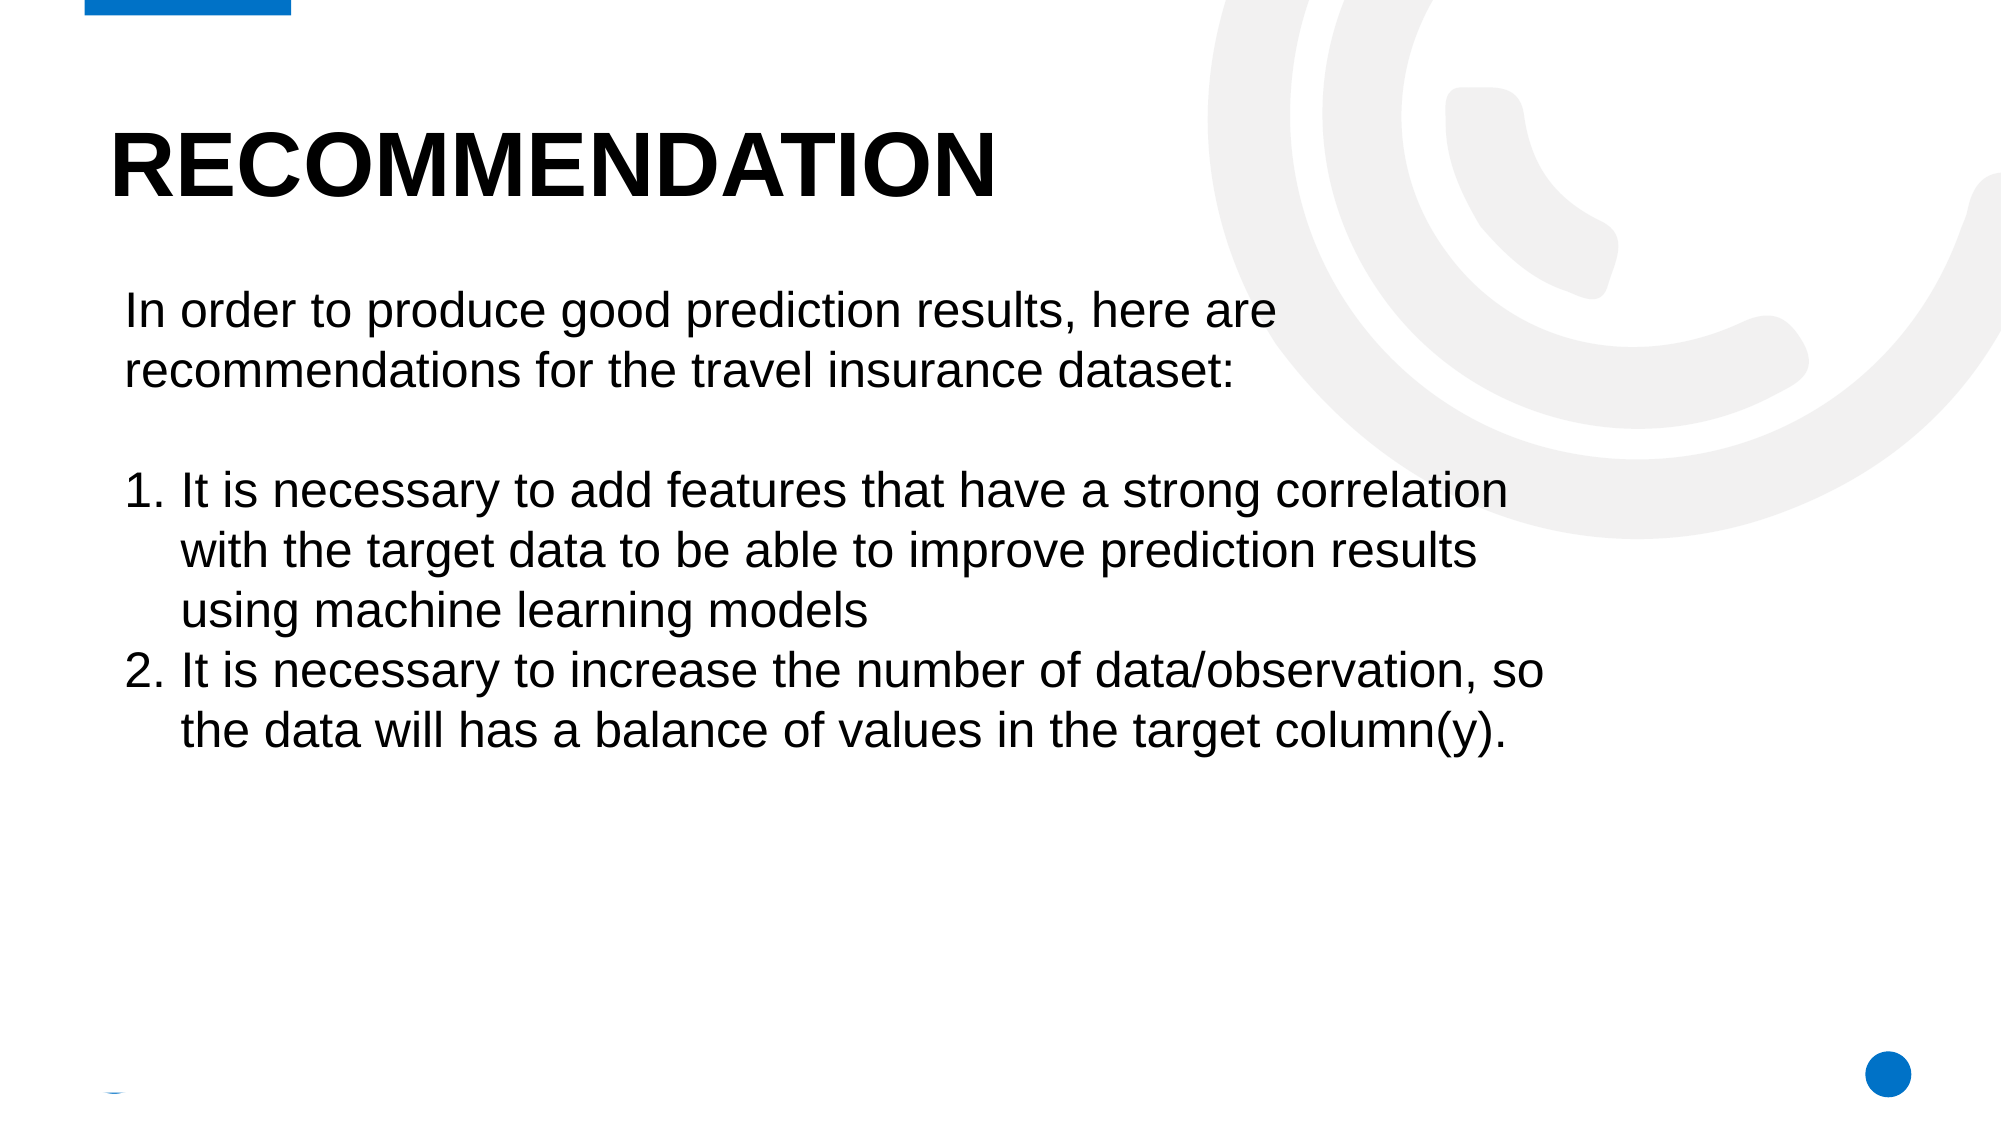

Recommendation
In order to produce good prediction results, here are recommendations for the travel insurance dataset:

It is necessary to add features that have a strong correlation with the target data to be able to improve prediction results using machine learning models
It is necessary to increase the number of data/observation, so the data will has a balance of values in the target column(y).